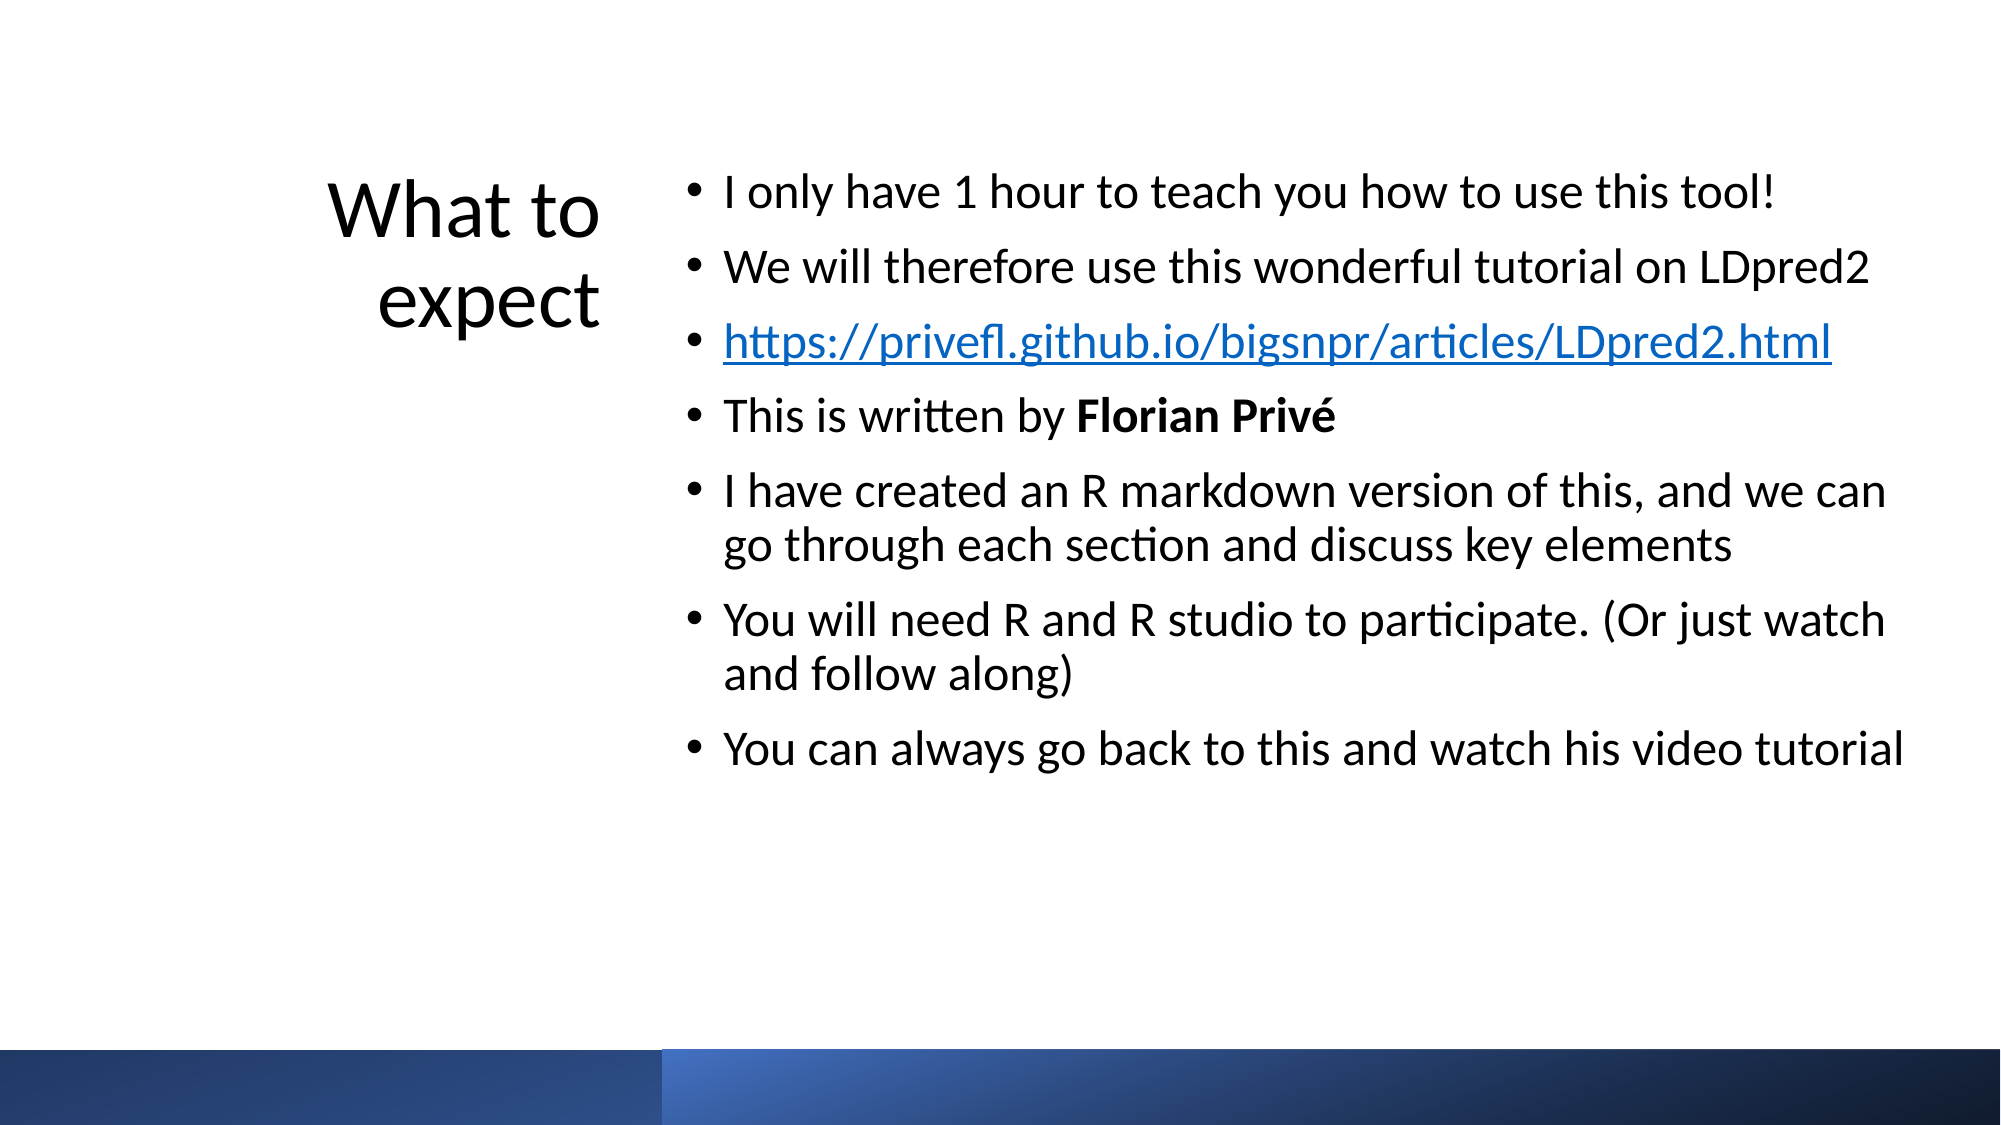

# What to expect
I only have 1 hour to teach you how to use this tool!
We will therefore use this wonderful tutorial on LDpred2
https://privefl.github.io/bigsnpr/articles/LDpred2.html
This is written by Florian Privé
I have created an R markdown version of this, and we can go through each section and discuss key elements
You will need R and R studio to participate. (Or just watch and follow along)
You can always go back to this and watch his video tutorial